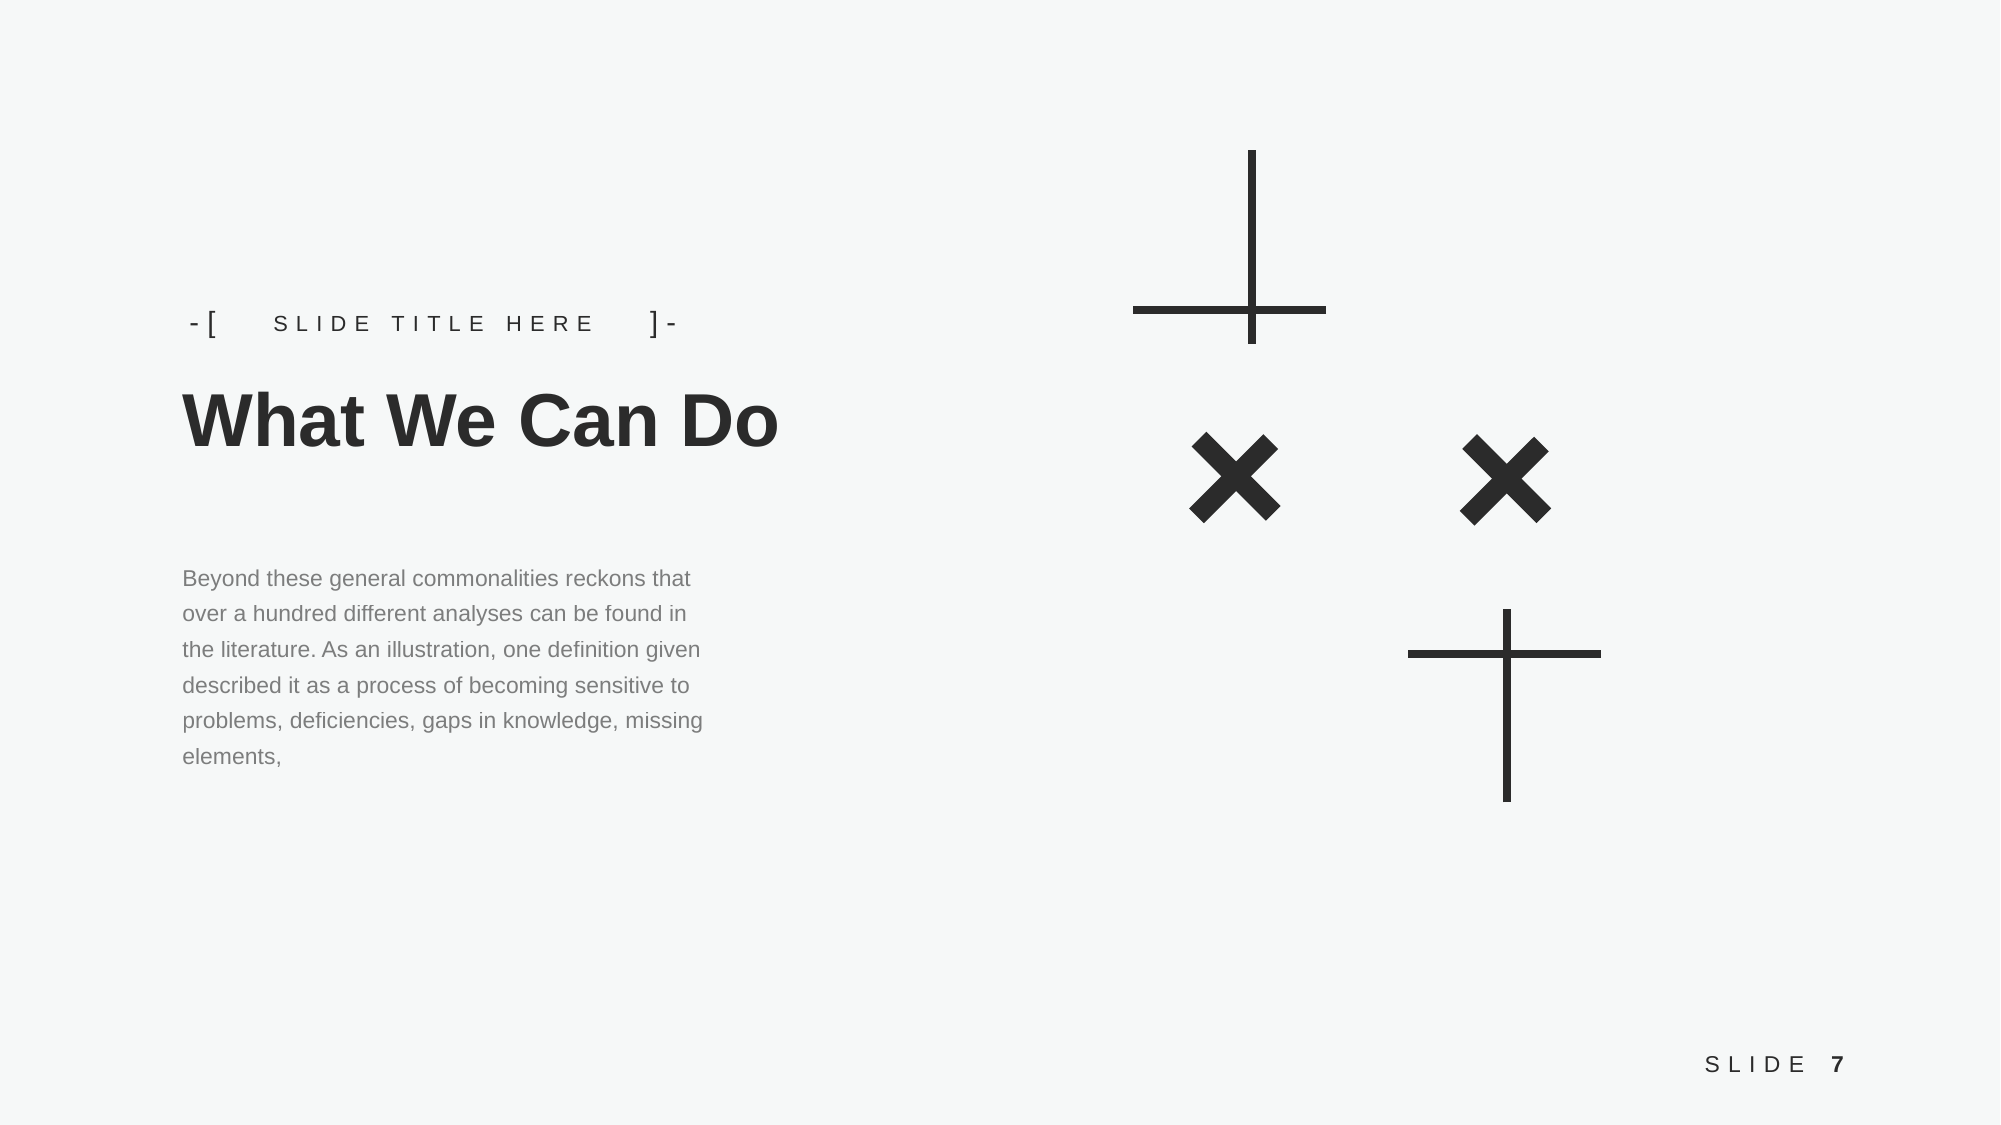

-[
]-
SLIDE TITLE HERE

What We Can Do
Beyond these general commonalities reckons that over a hundred different analyses can be found in the literature. As an illustration, one definition given described it as a process of becoming sensitive to problems, deficiencies, gaps in knowledge, missing elements,